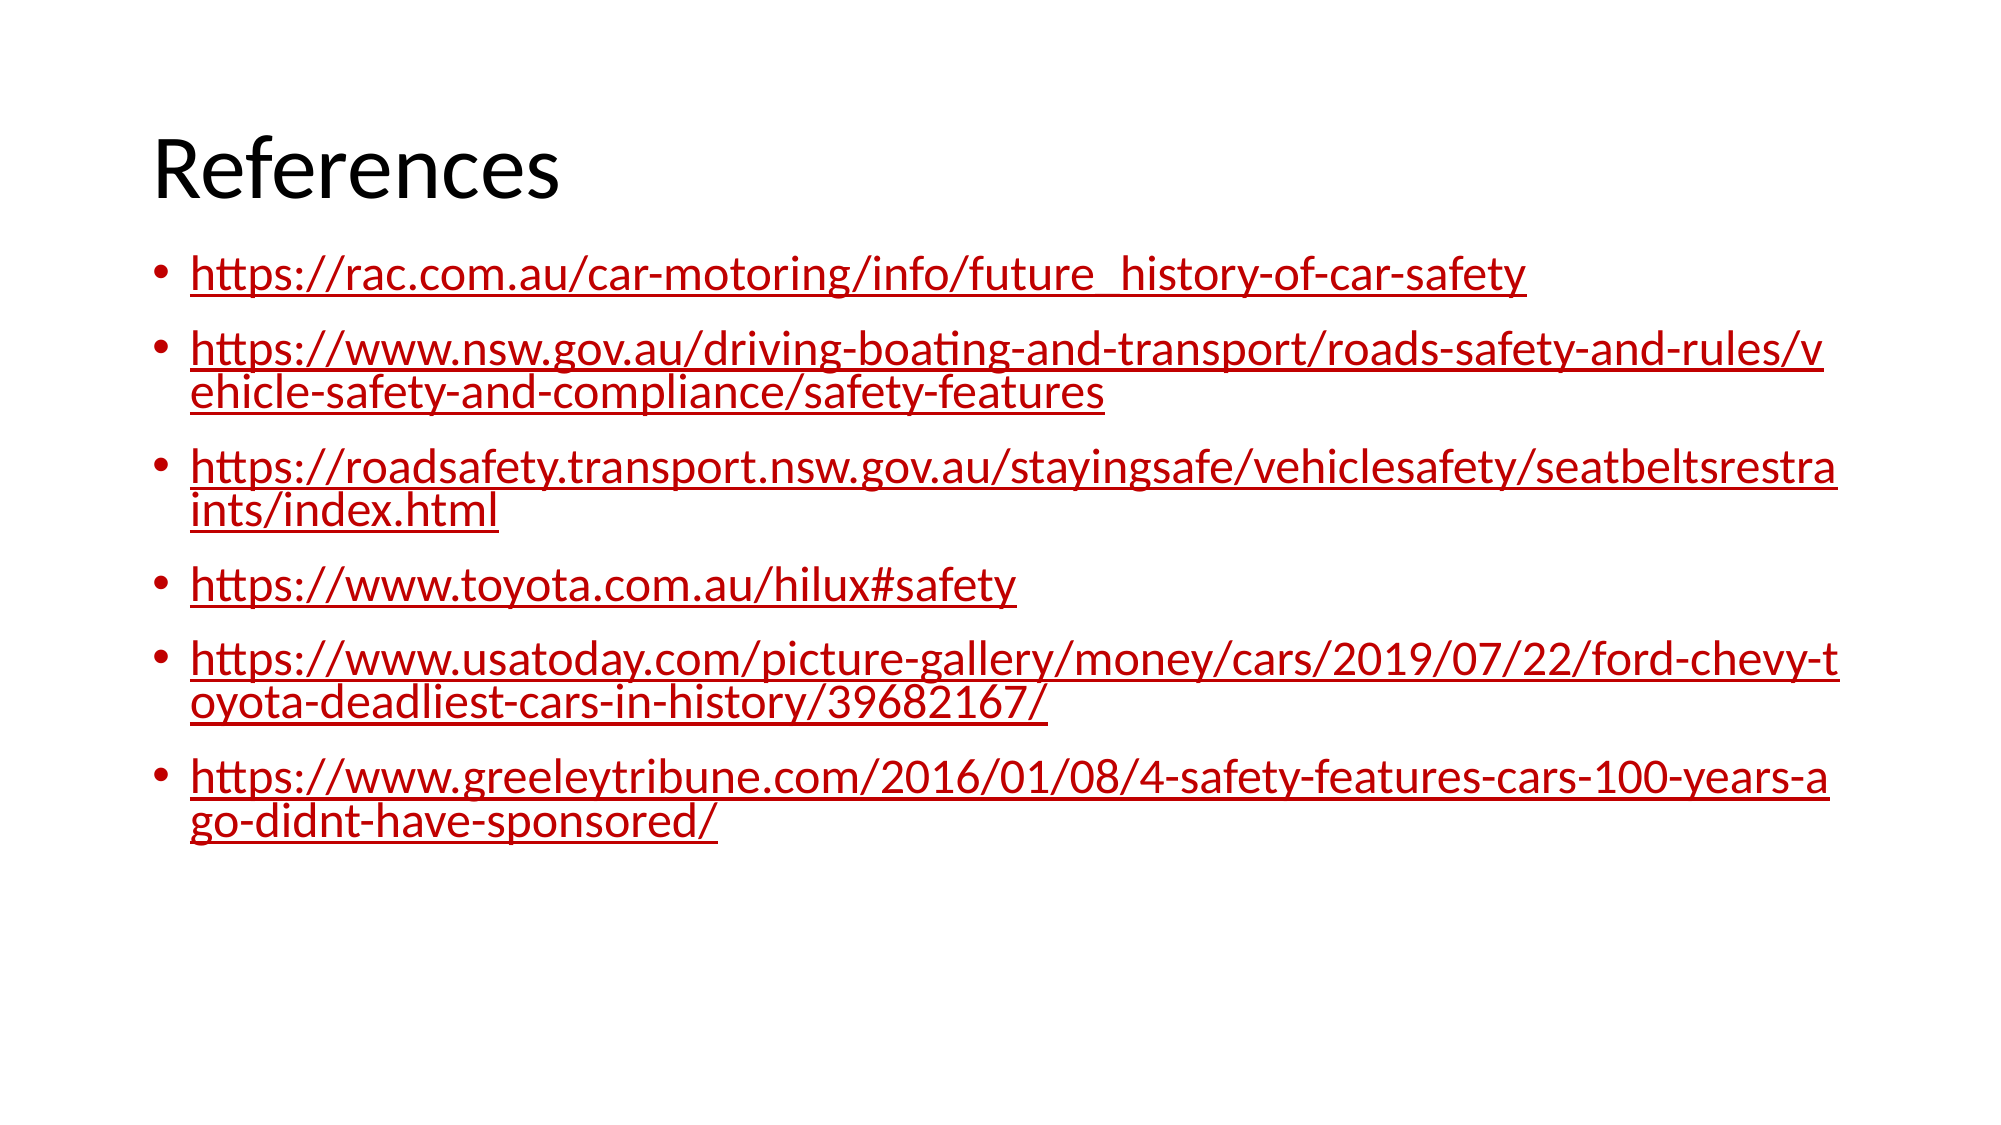

# References
https://rac.com.au/car-motoring/info/future_history-of-car-safety
https://www.nsw.gov.au/driving-boating-and-transport/roads-safety-and-rules/vehicle-safety-and-compliance/safety-features
https://roadsafety.transport.nsw.gov.au/stayingsafe/vehiclesafety/seatbeltsrestraints/index.html
https://www.toyota.com.au/hilux#safety
https://www.usatoday.com/picture-gallery/money/cars/2019/07/22/ford-chevy-toyota-deadliest-cars-in-history/39682167/
https://www.greeleytribune.com/2016/01/08/4-safety-features-cars-100-years-ago-didnt-have-sponsored/